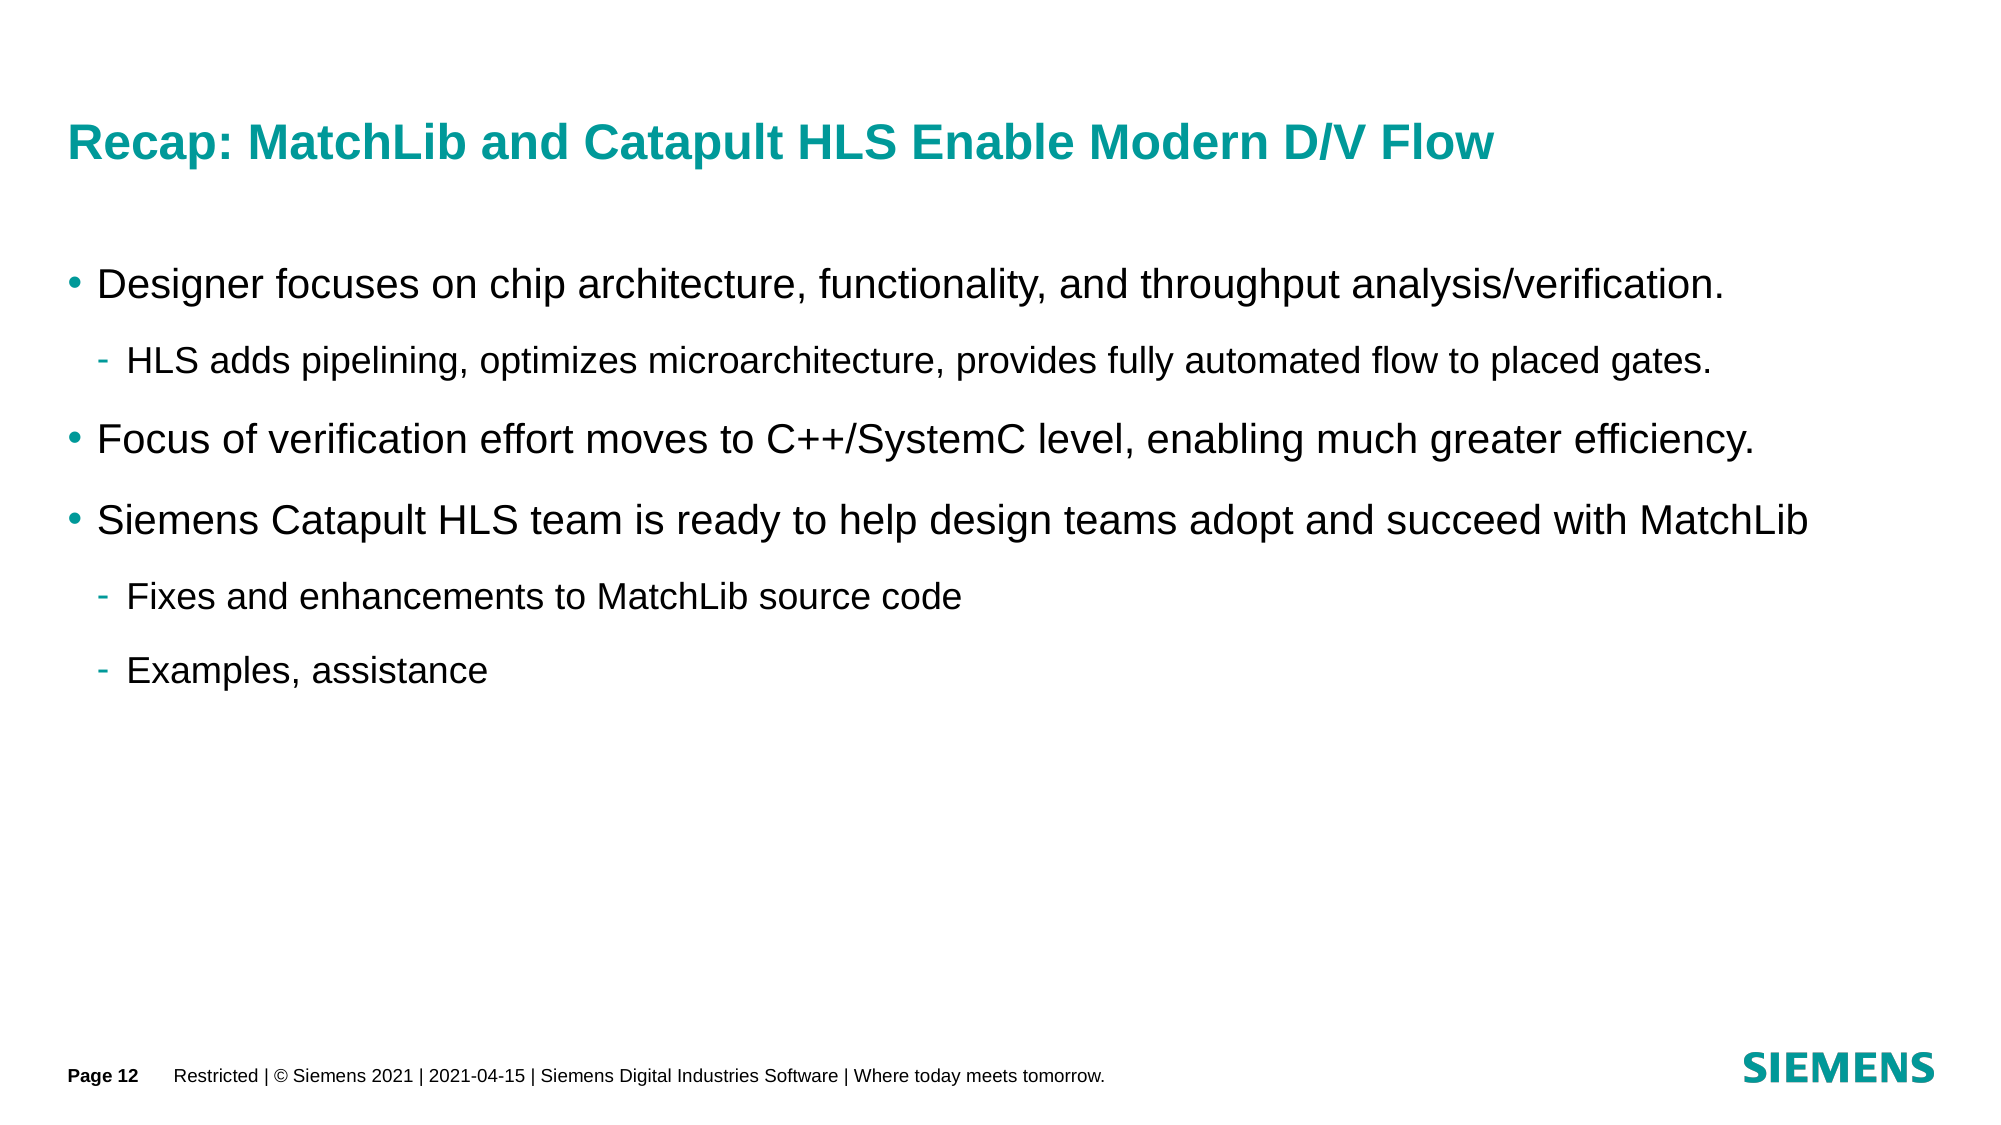

# Recap: MatchLib and Catapult HLS Enable Modern D/V Flow
Designer focuses on chip architecture, functionality, and throughput analysis/verification.​
HLS adds pipelining, optimizes microarchitecture, provides fully automated flow to placed gates.​
Focus of verification effort moves to C++/SystemC level, enabling much greater efficiency.​
Siemens Catapult HLS team is ready to help design teams adopt and succeed with MatchLib​
Fixes and enhancements to MatchLib source code​
Examples, assistance​
12
Restricted | © Siemens 2021 | 2021-04-15 | Siemens Digital Industries Software | Where today meets tomorrow.